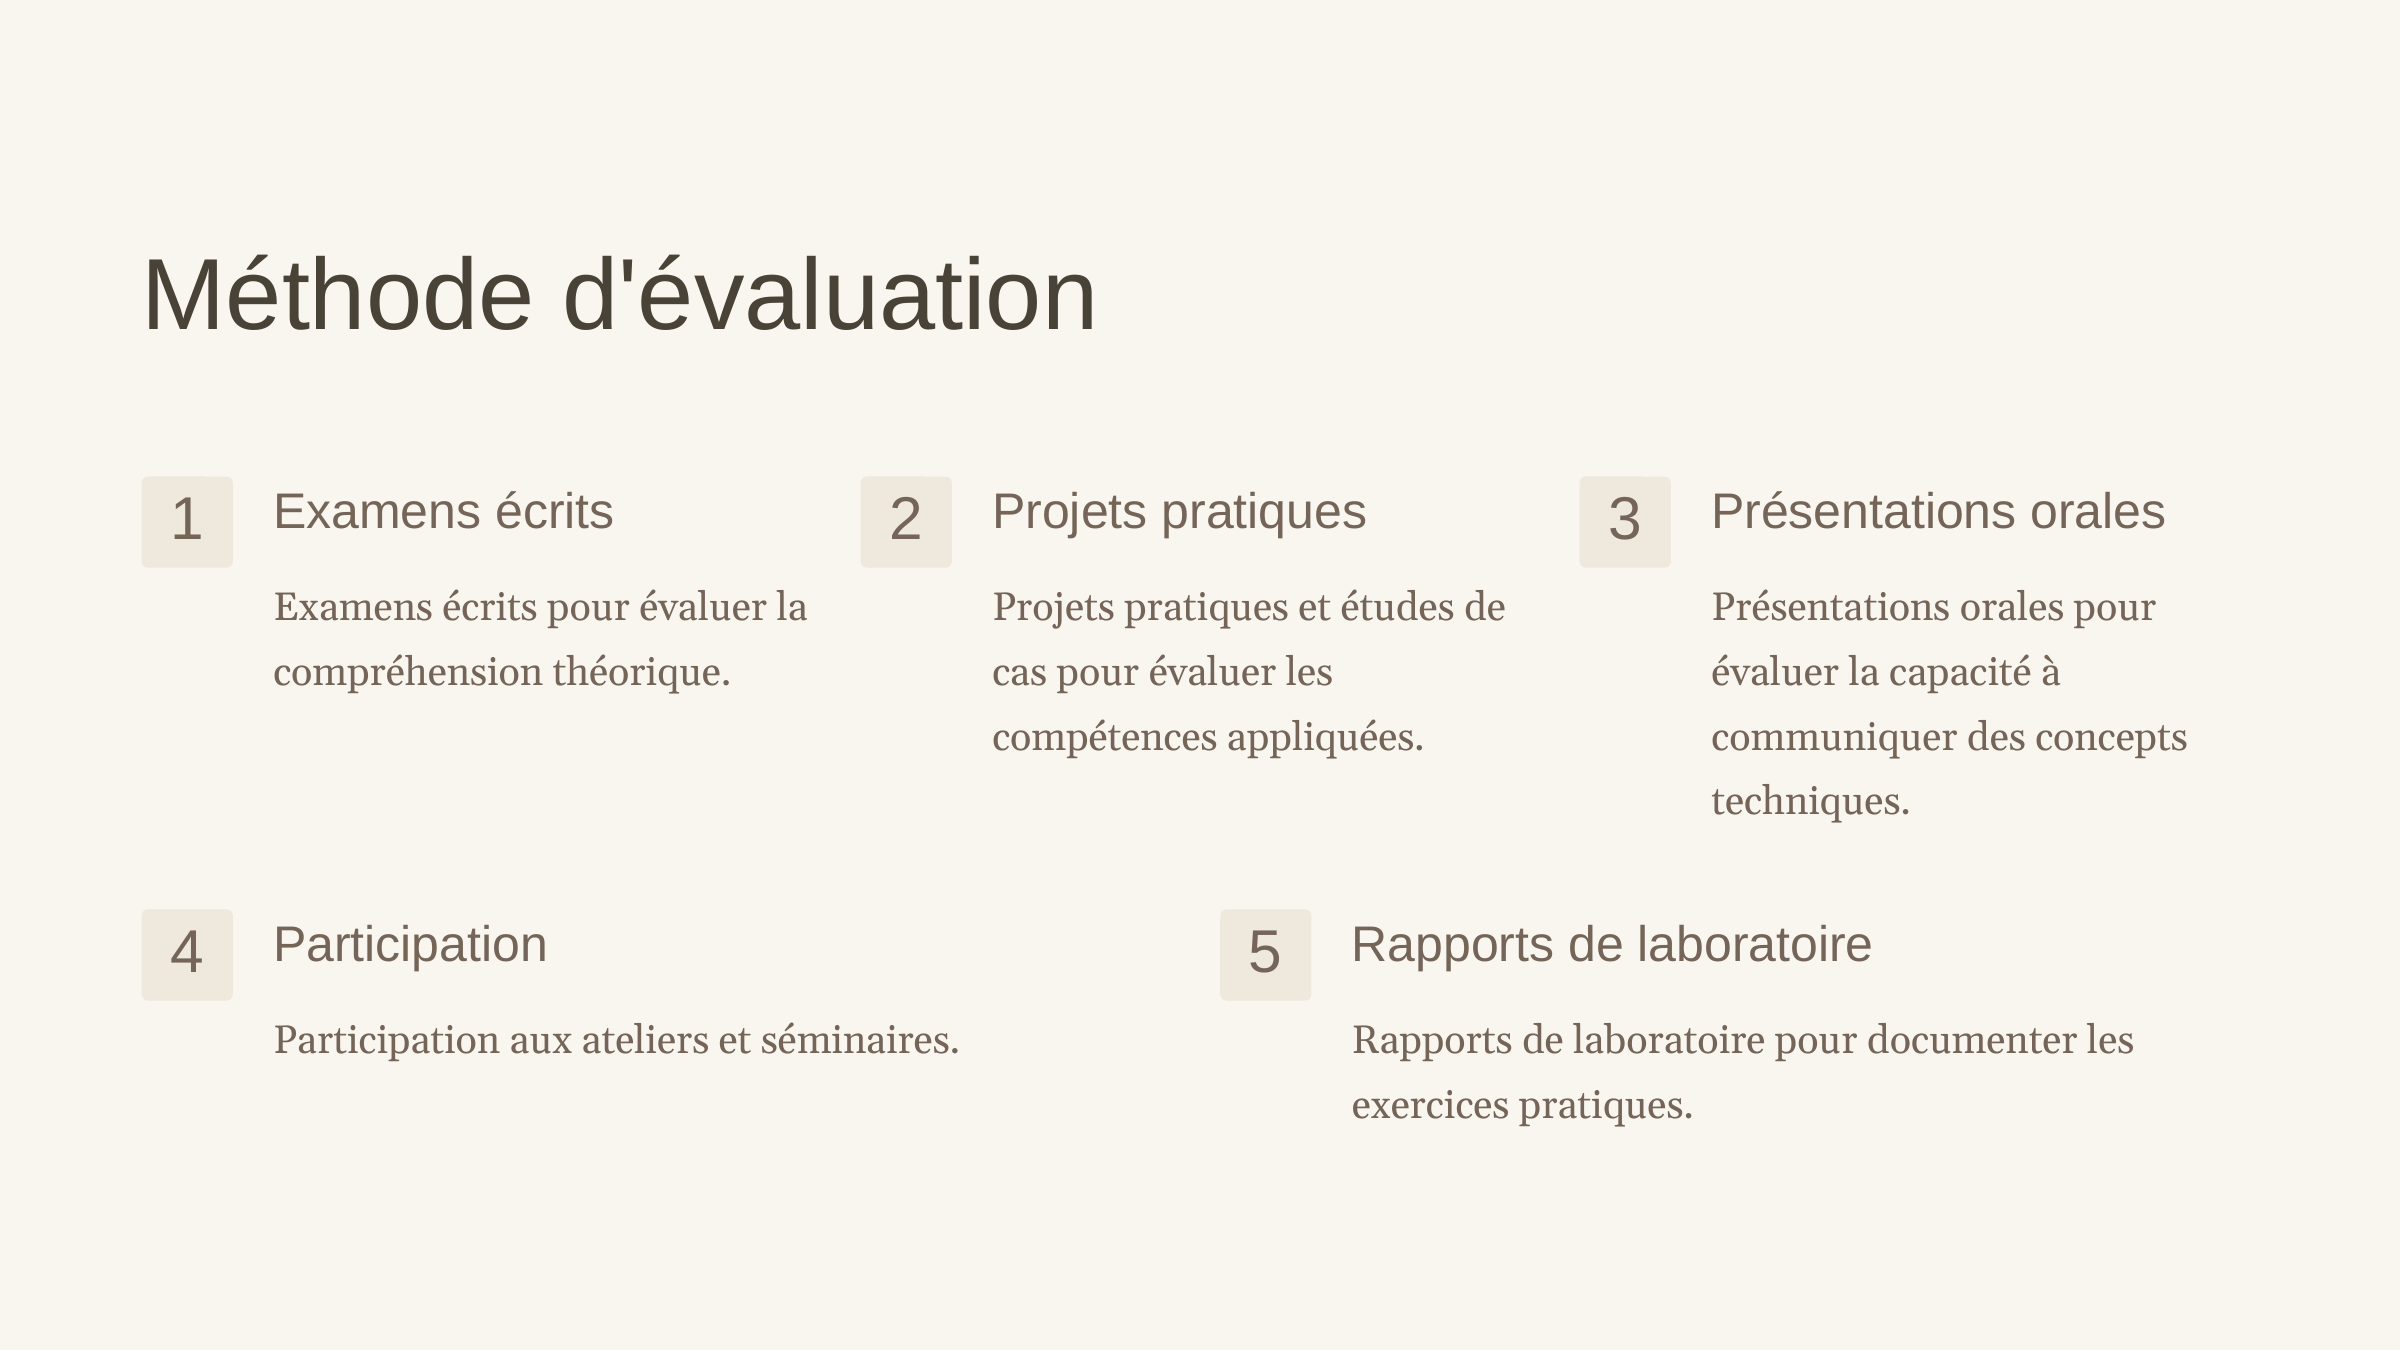

Méthode d'évaluation

Examens écrits

Projets pratiques

Présentations orales
1
2
3
Examens écrits pour évaluer la compréhension théorique.
Projets pratiques et études de cas pour évaluer les compétences appliquées.
Présentations orales pour évaluer la capacité à communiquer des concepts techniques.

Participation

Rapports de laboratoire
4
5
Participation aux ateliers et séminaires.
Rapports de laboratoire pour documenter les exercices pratiques.